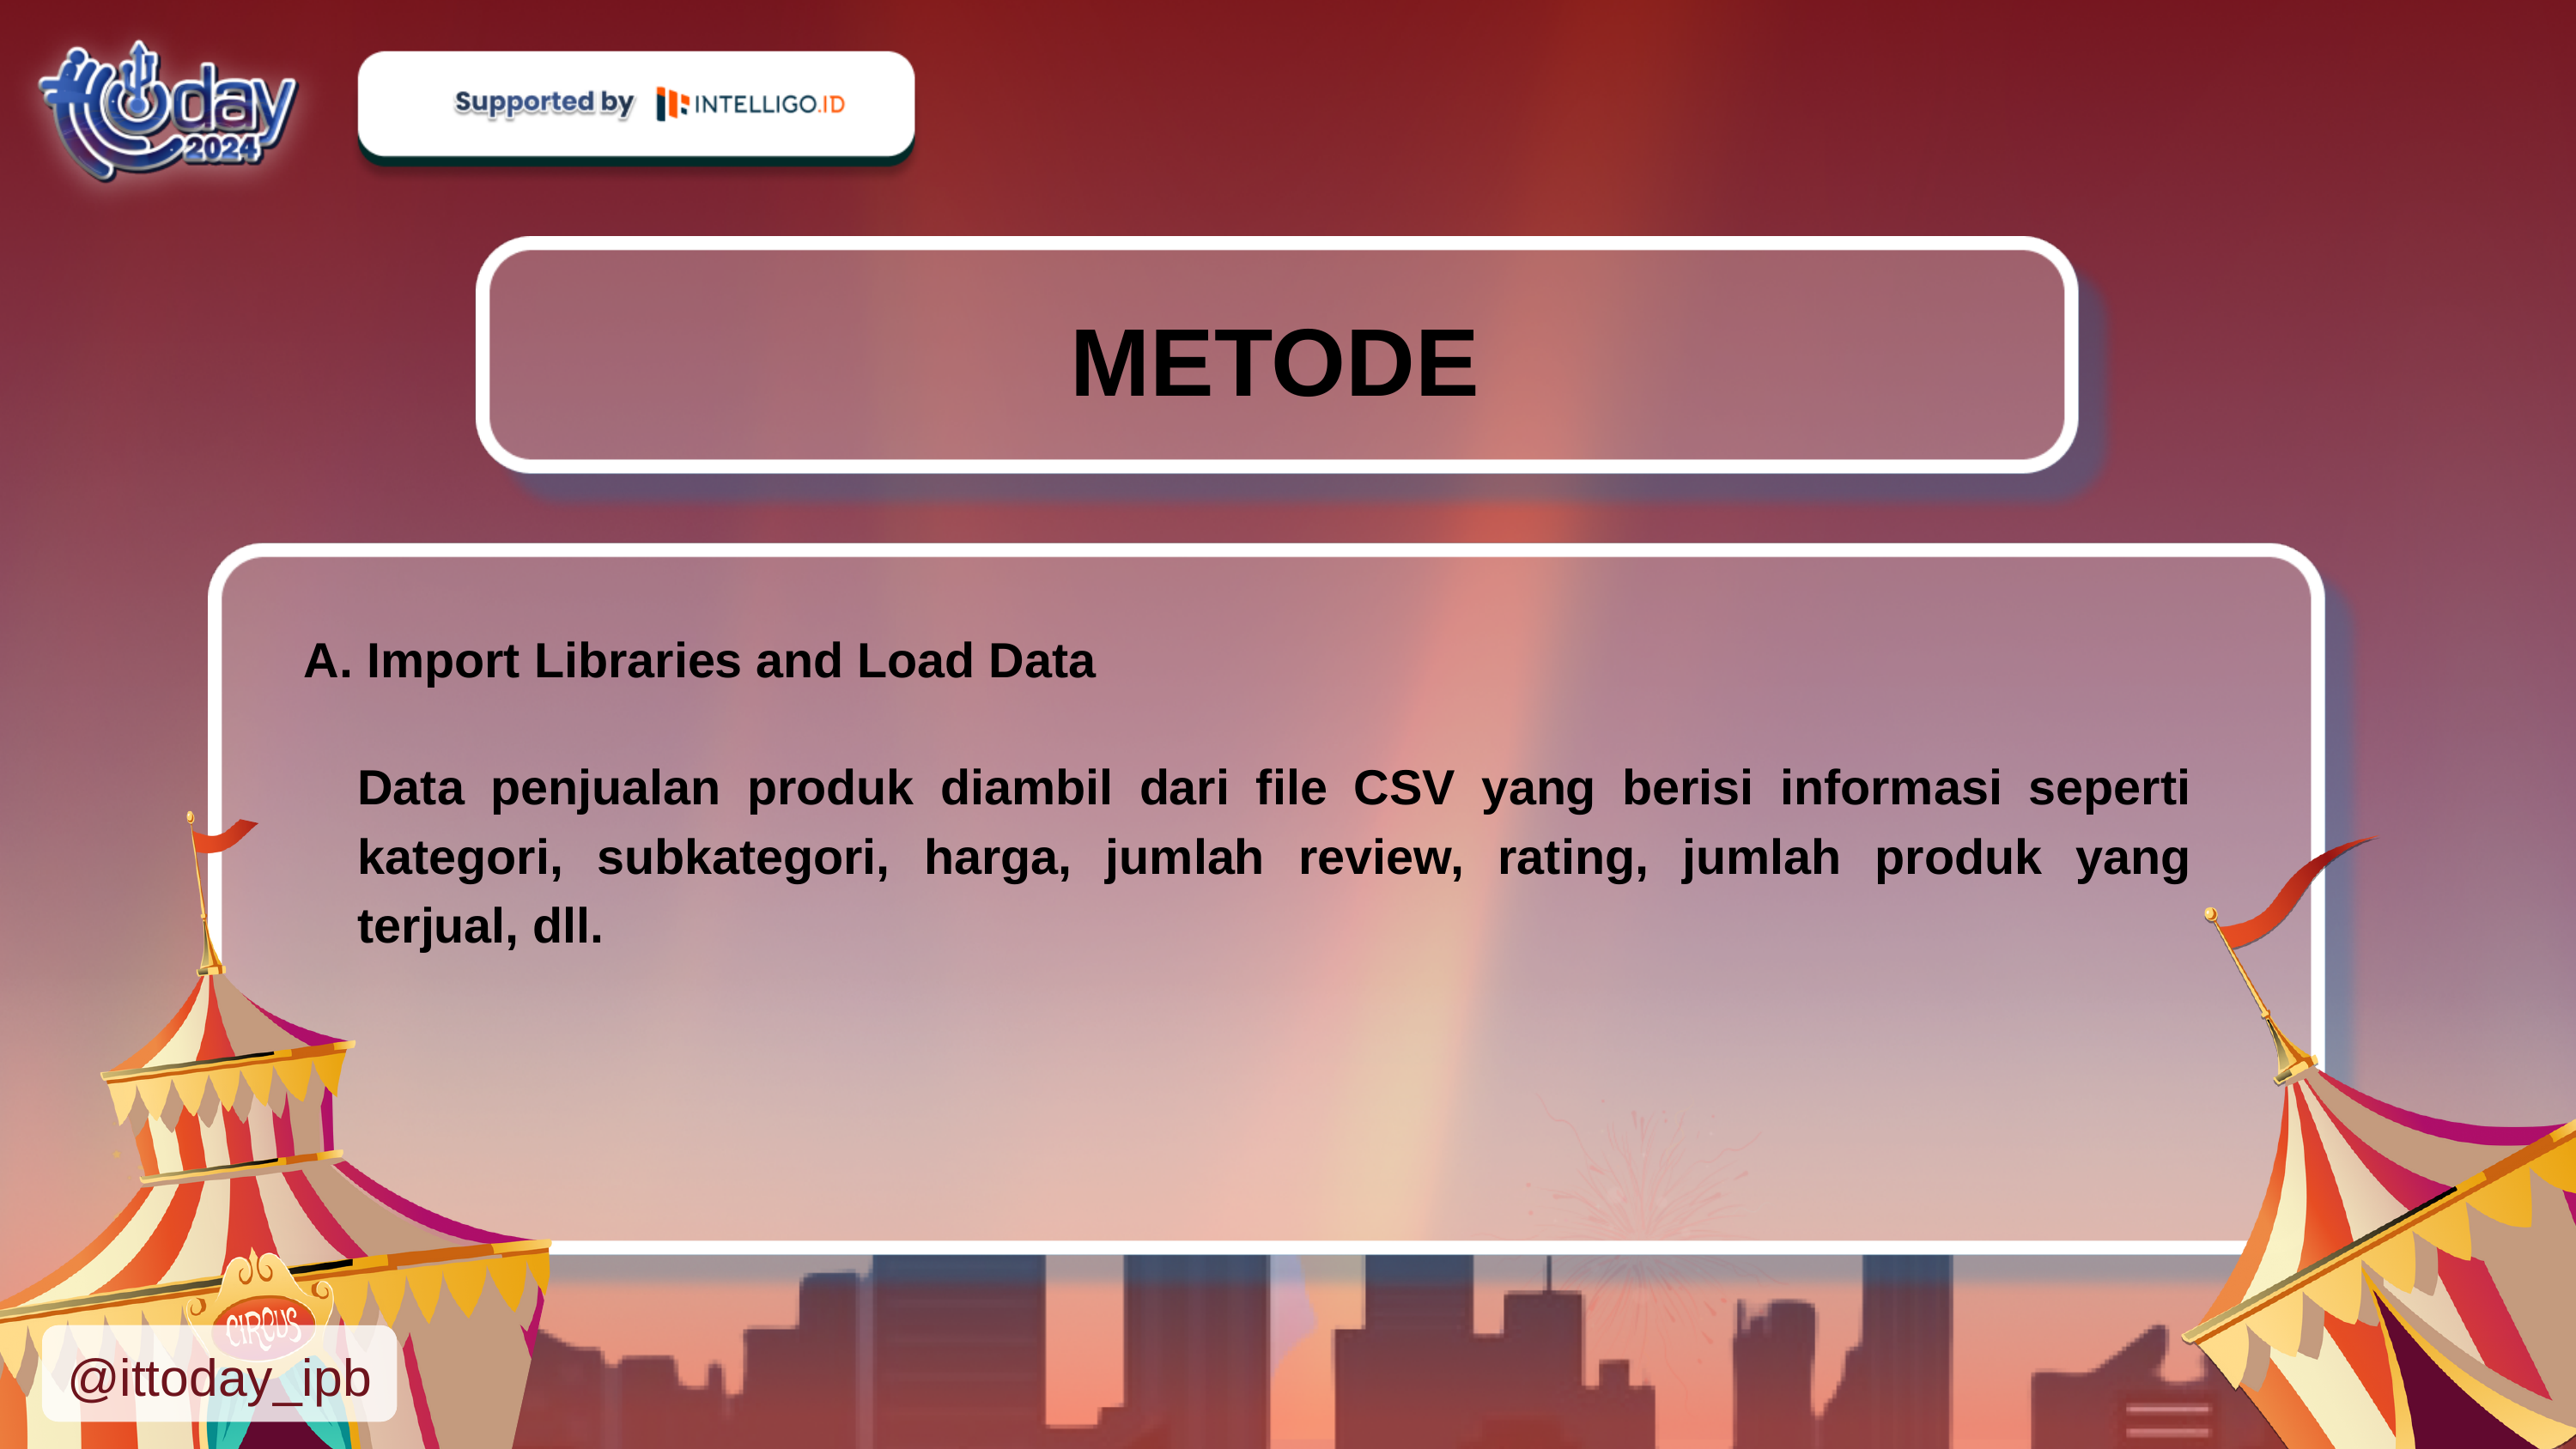

METODE

A. Import Libraries and Load Data

Data penjualan produk diambil dari file CSV yang berisi informasi seperti kategori, subkategori, harga, jumlah review, rating, jumlah produk yang terjual, dll.

@ittoday_ipb